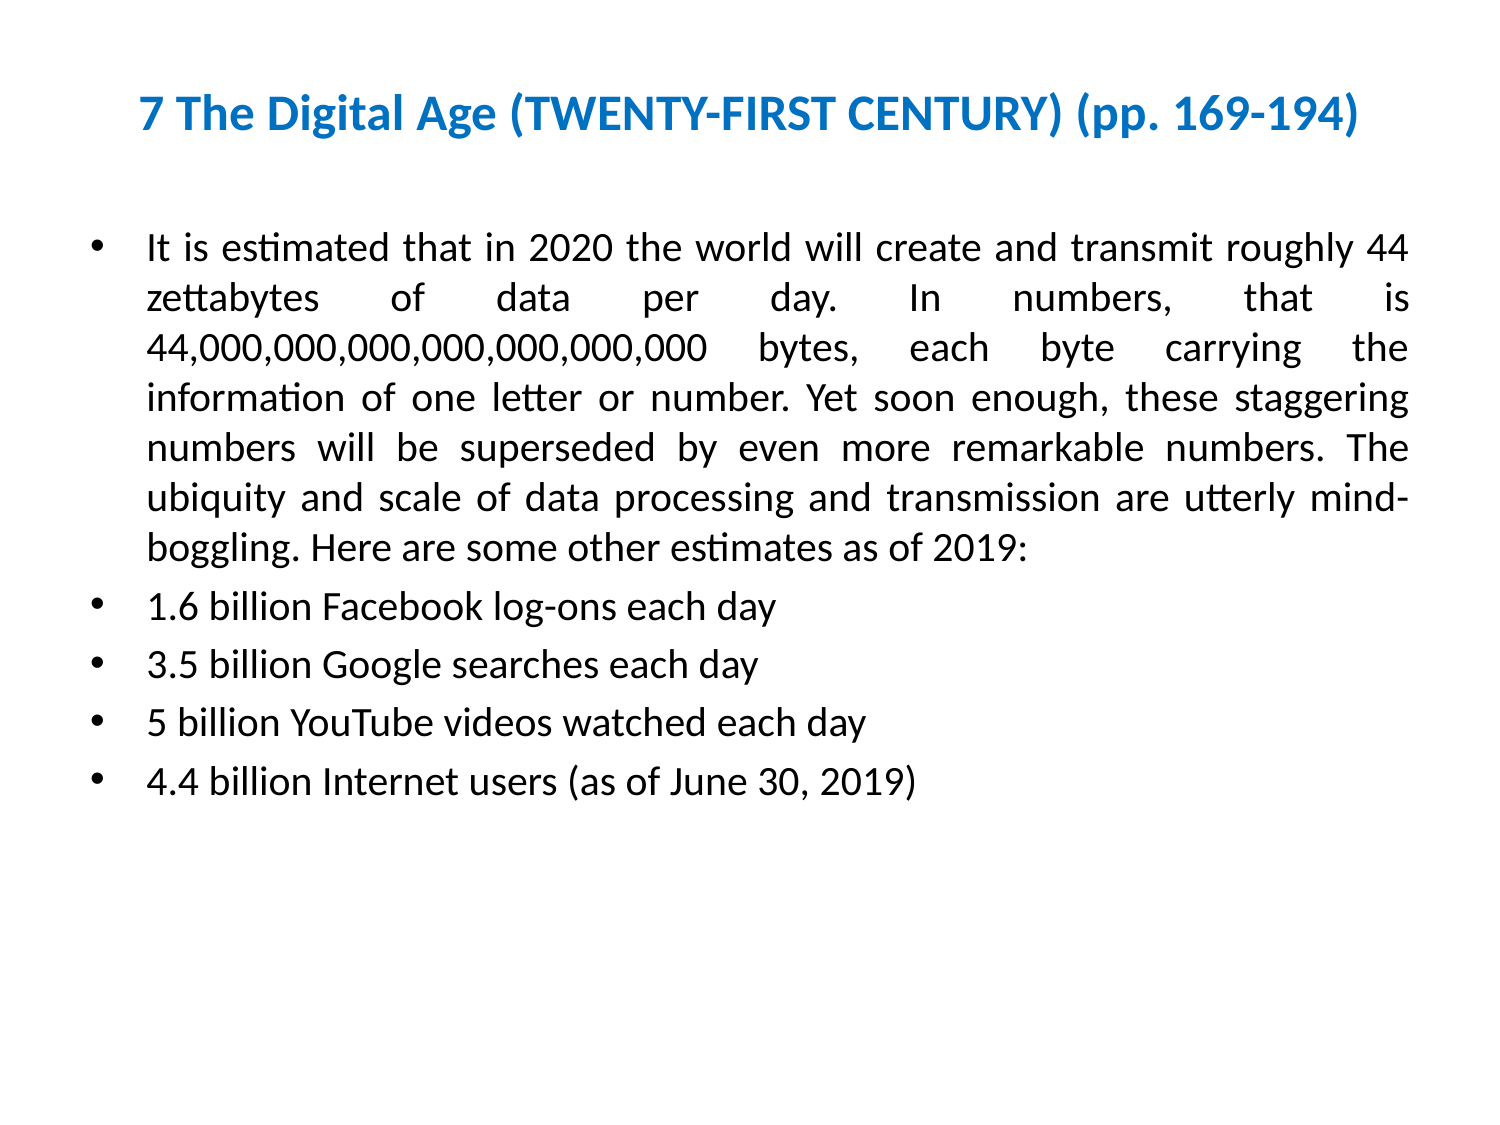

# 7 The Digital Age (TWENTY-FIRST CENTURY) (pp. 169-194)
It is estimated that in 2020 the world will create and transmit roughly 44 zettabytes of data per day. In numbers, that is 44,000,000,000,000,000,000,000 bytes, each byte carrying the information of one letter or number. Yet soon enough, these staggering numbers will be superseded by even more remarkable numbers. The ubiquity and scale of data processing and transmission are utterly mind-boggling. Here are some other estimates as of 2019:
1.6 billion Facebook log-ons each day
3.5 billion Google searches each day
5 billion YouTube videos watched each day
4.4 billion Internet users (as of June 30, 2019)